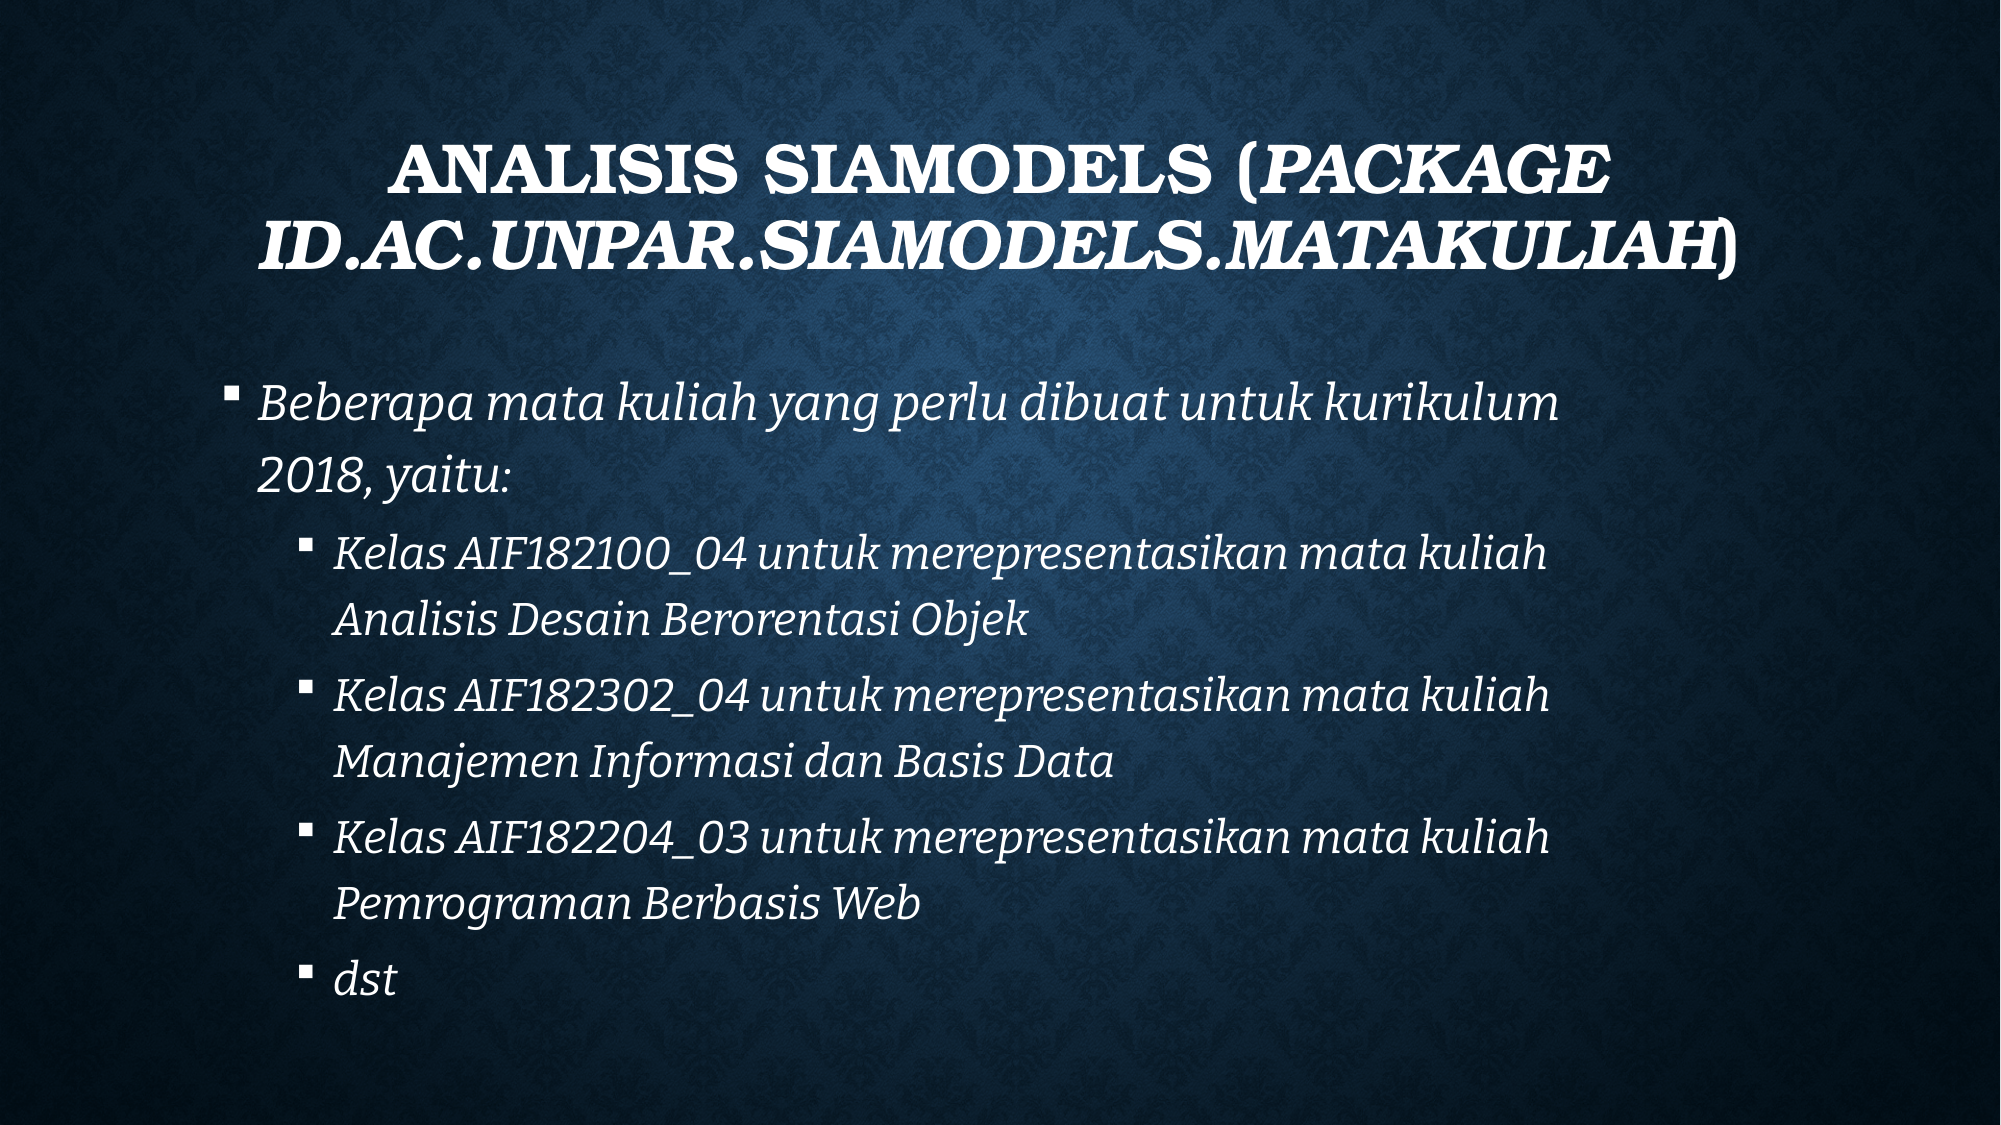

# Analisis SIAModels (Package id.ac.unpar.siamodels.matakuliah)
Beberapa mata kuliah yang perlu dibuat untuk kurikulum 2018, yaitu:
Kelas AIF182100_04 untuk merepresentasikan mata kuliah Analisis Desain Berorentasi Objek
Kelas AIF182302_04 untuk merepresentasikan mata kuliah Manajemen Informasi dan Basis Data
Kelas AIF182204_03 untuk merepresentasikan mata kuliah Pemrograman Berbasis Web
dst